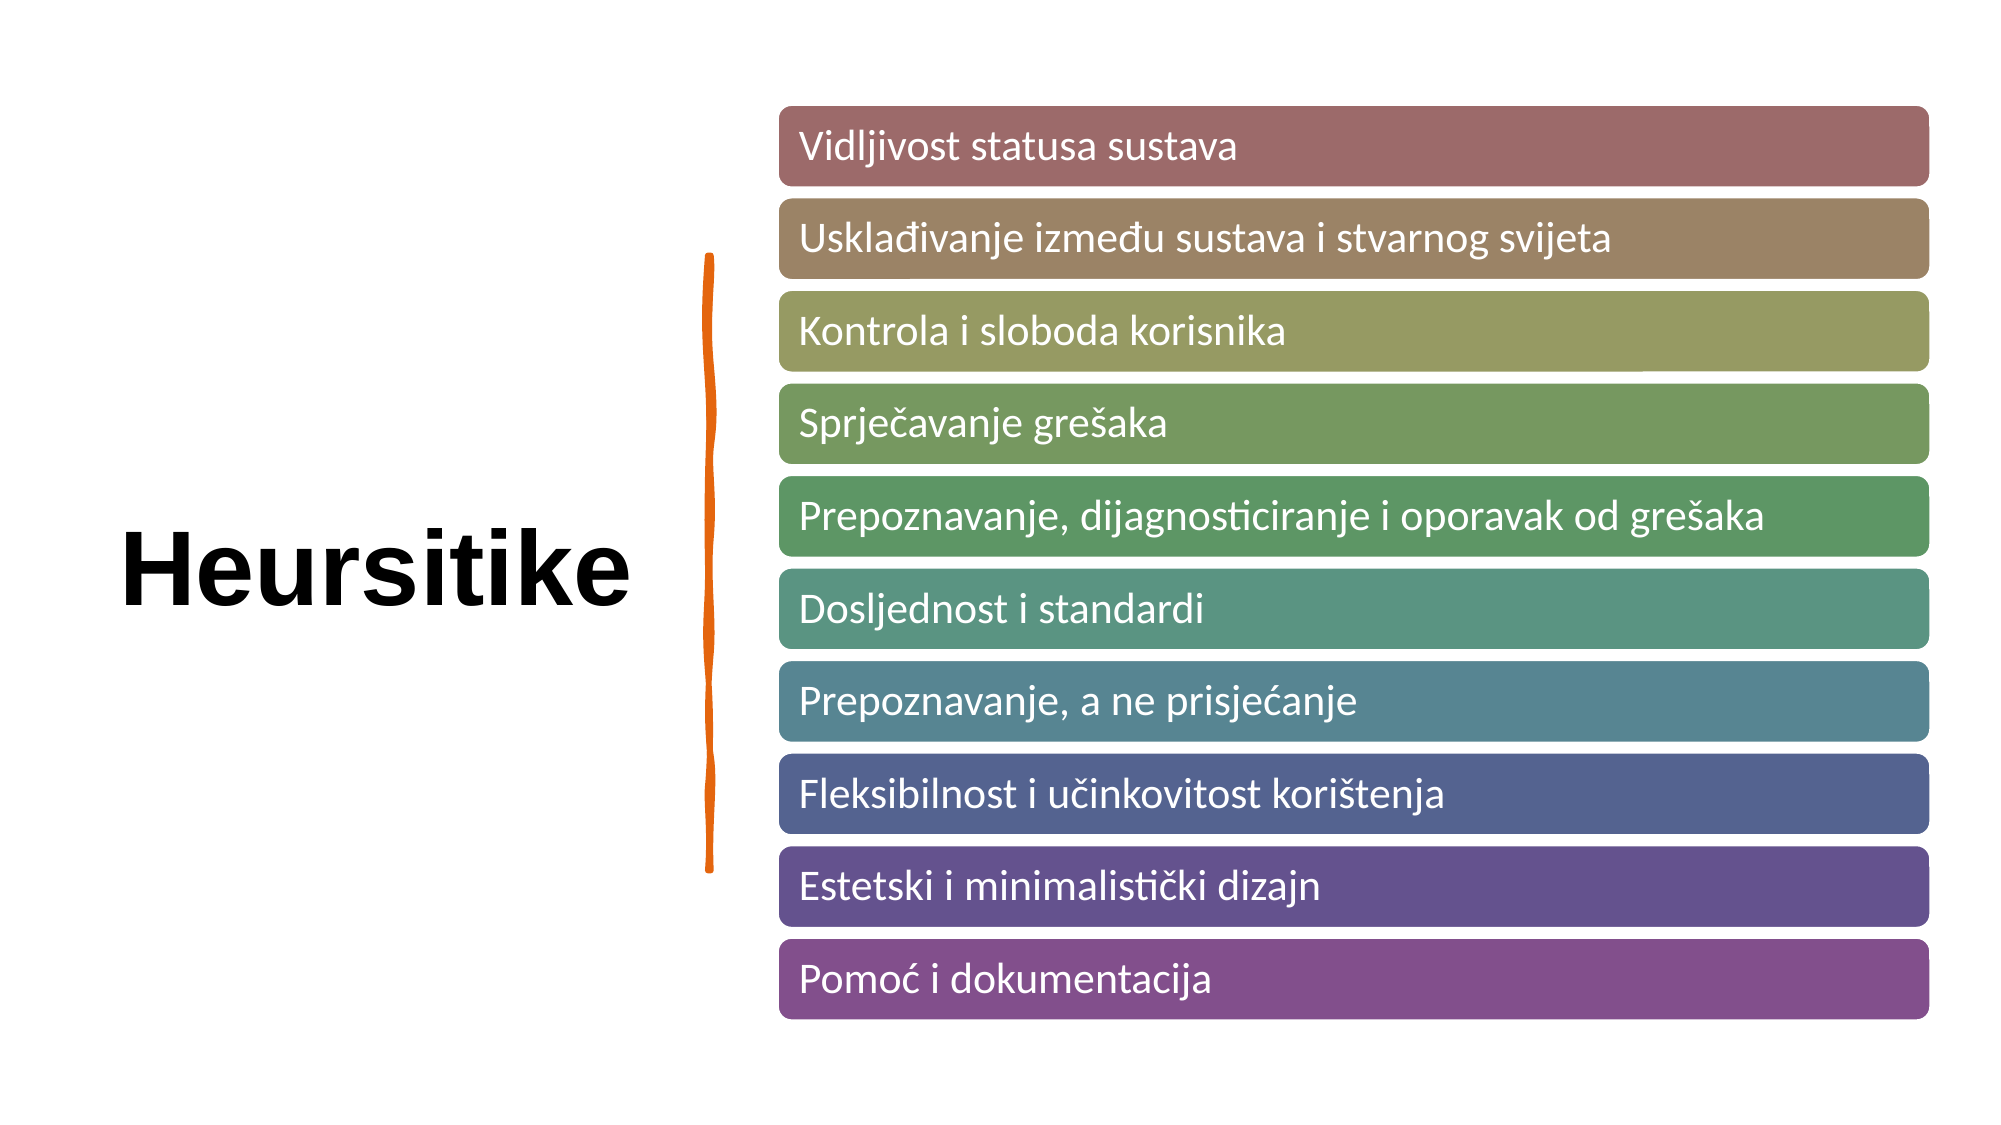

Vidljivost statusa sustava
Usklađivanje između sustava i stvarnog svijeta
Kontrola i sloboda korisnika
Sprječavanje grešaka
Prepoznavanje, dijagnosticiranje i oporavak od grešaka
Dosljednost i standardi
Prepoznavanje, a ne prisjećanje
Fleksibilnost i učinkovitost korištenja
Estetski i minimalistički dizajn
Pomoć i dokumentacija
# Heursitike